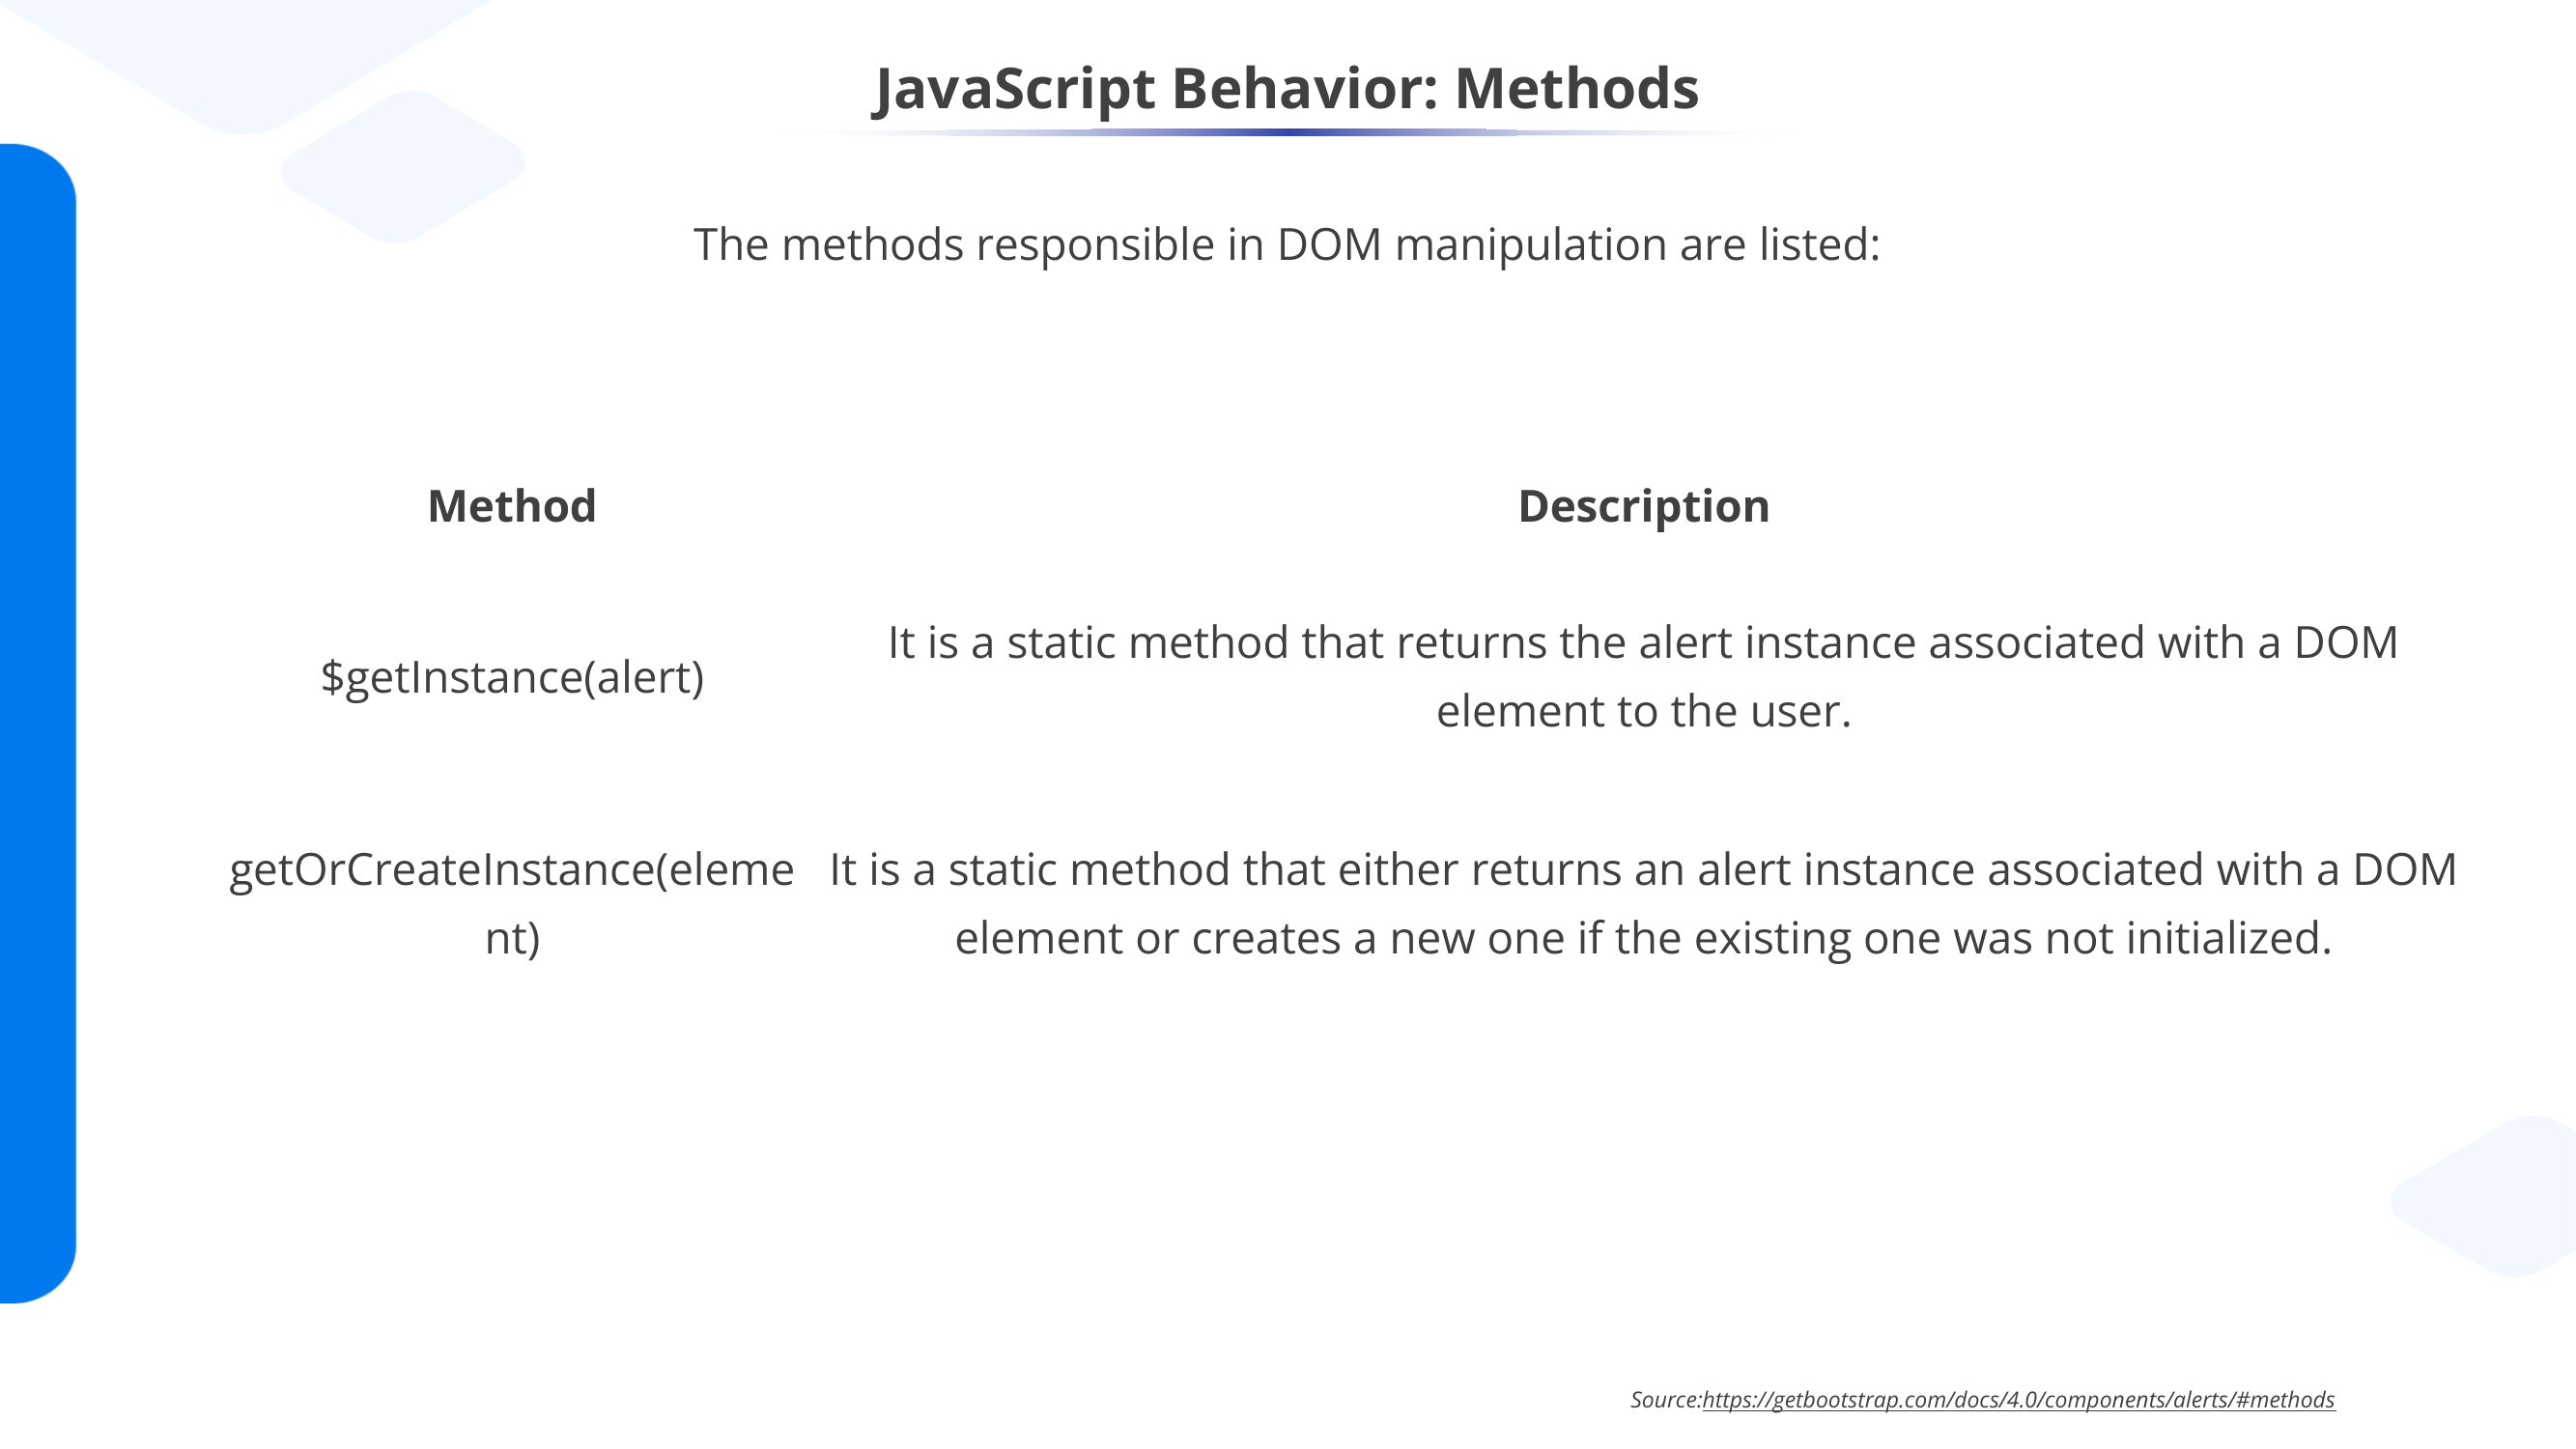

# JavaScript Behavior: Methods

The methods responsible in DOM manipulation are listed:
| Method | Description |
| --- | --- |
| $getInstance(alert) | It is a static method that returns the alert instance associated with a DOM element to the user. |
| getOrCreateInstance(element) | It is a static method that either returns an alert instance associated with a DOM element or creates a new one if the existing one was not initialized. |
Source:https://getbootstrap.com/docs/4.0/components/alerts/#methods